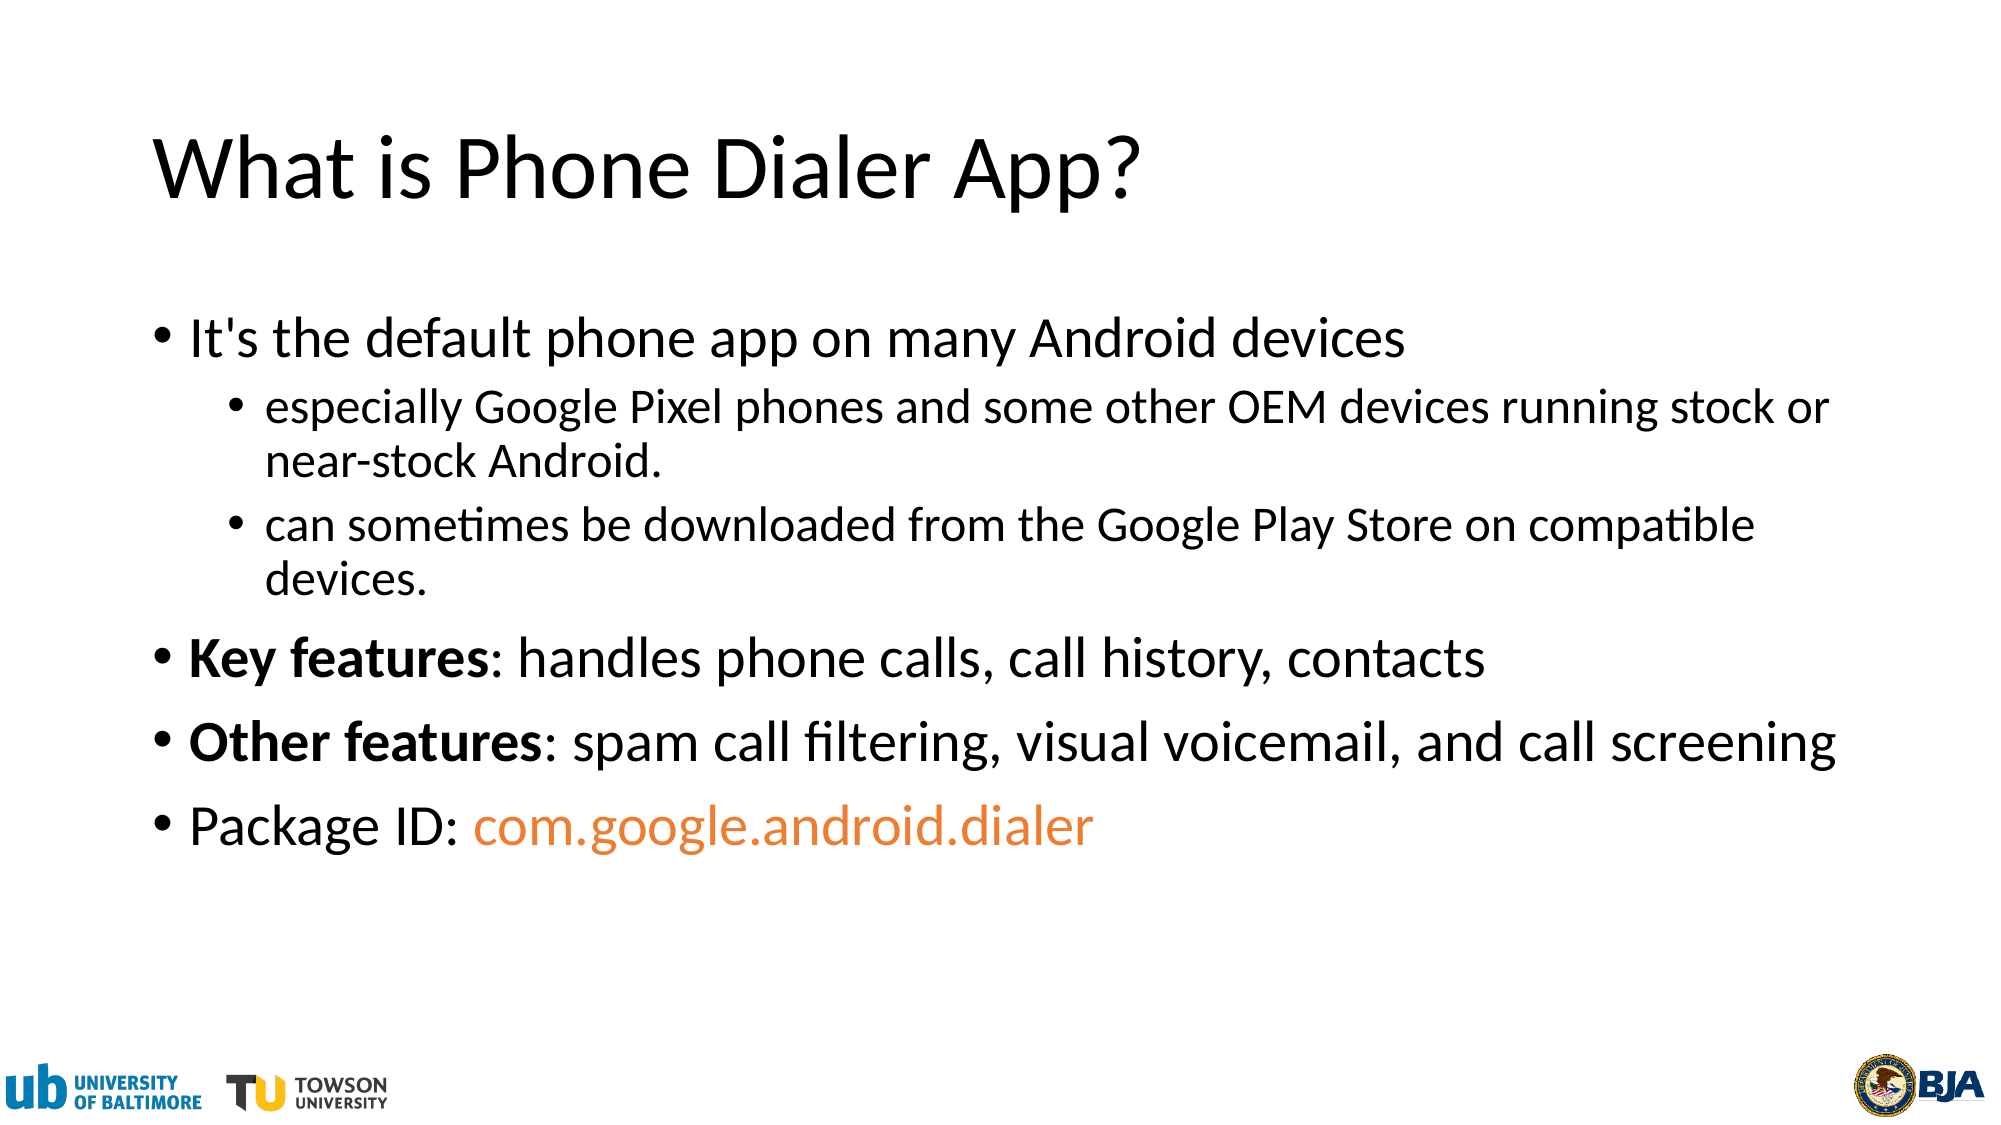

# What is Phone Dialer App?
It's the default phone app on many Android devices
especially Google Pixel phones and some other OEM devices running stock or near-stock Android.
can sometimes be downloaded from the Google Play Store on compatible devices.
Key features: handles phone calls, call history, contacts
Other features: spam call filtering, visual voicemail, and call screening
Package ID: com.google.android.dialer